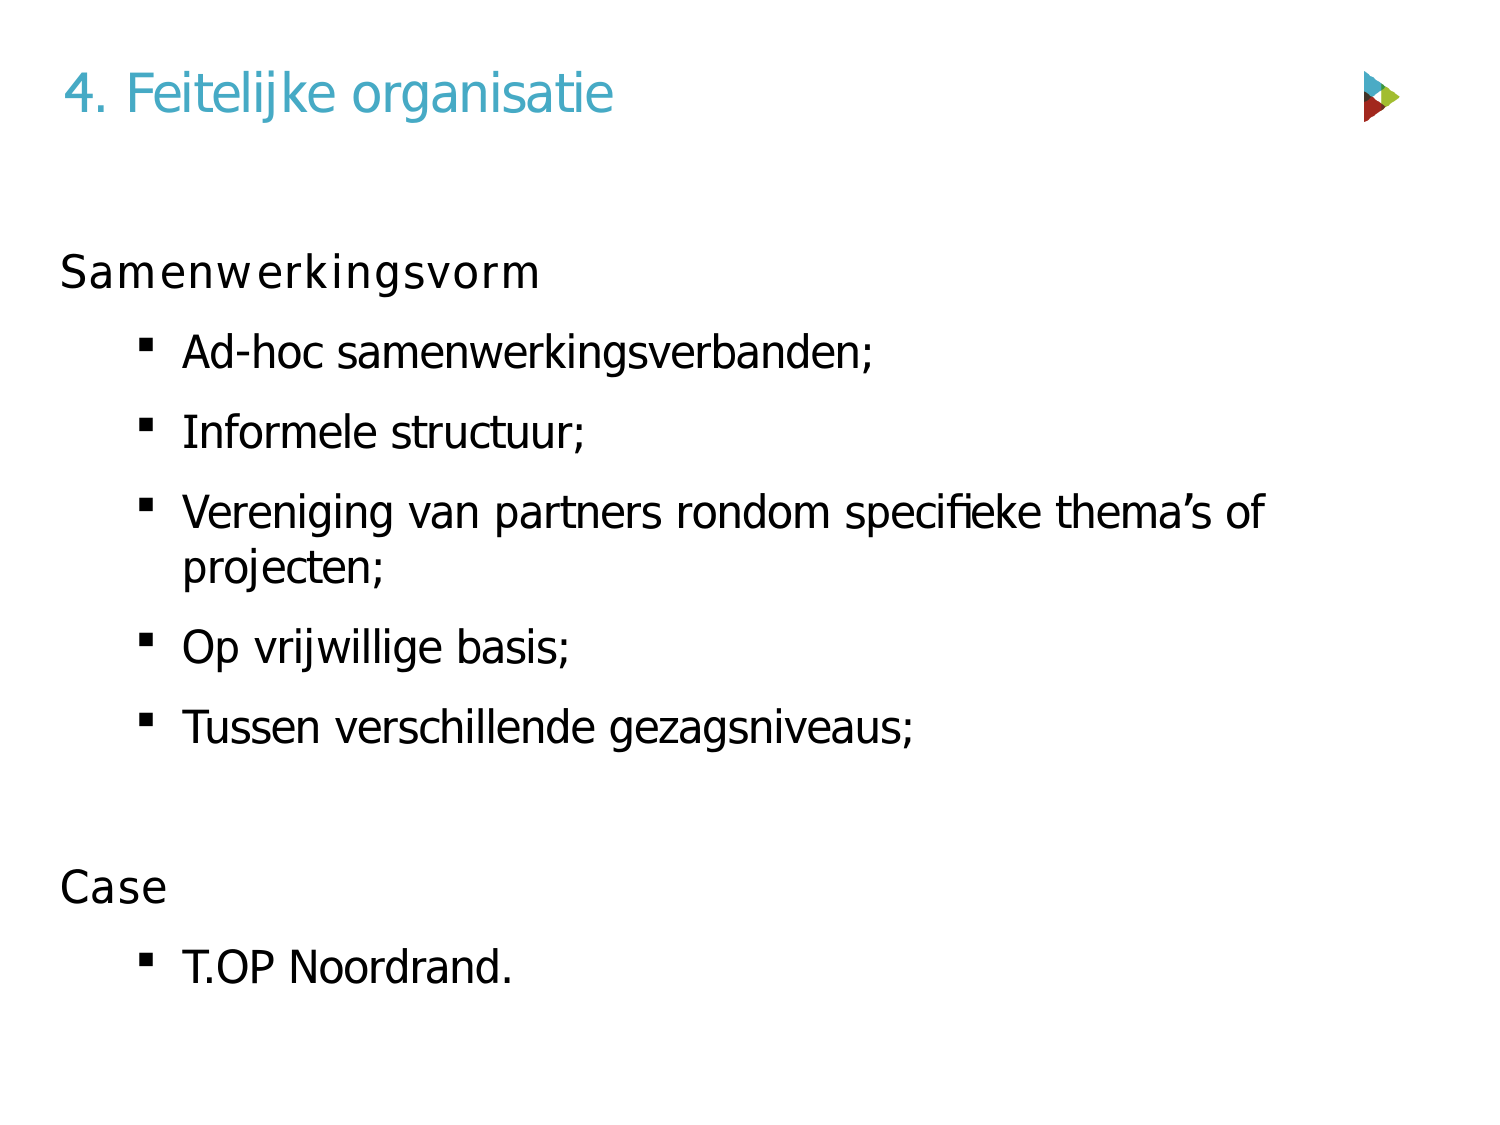

# 4. Feitelijke organisatie

Samenwerkingsvorm
Ad-hoc samenwerkingsverbanden;
Informele structuur;
Vereniging van partners rondom specifieke thema’s of projecten;
Op vrijwillige basis;
Tussen verschillende gezagsniveaus;

Case
T.OP Noordrand.